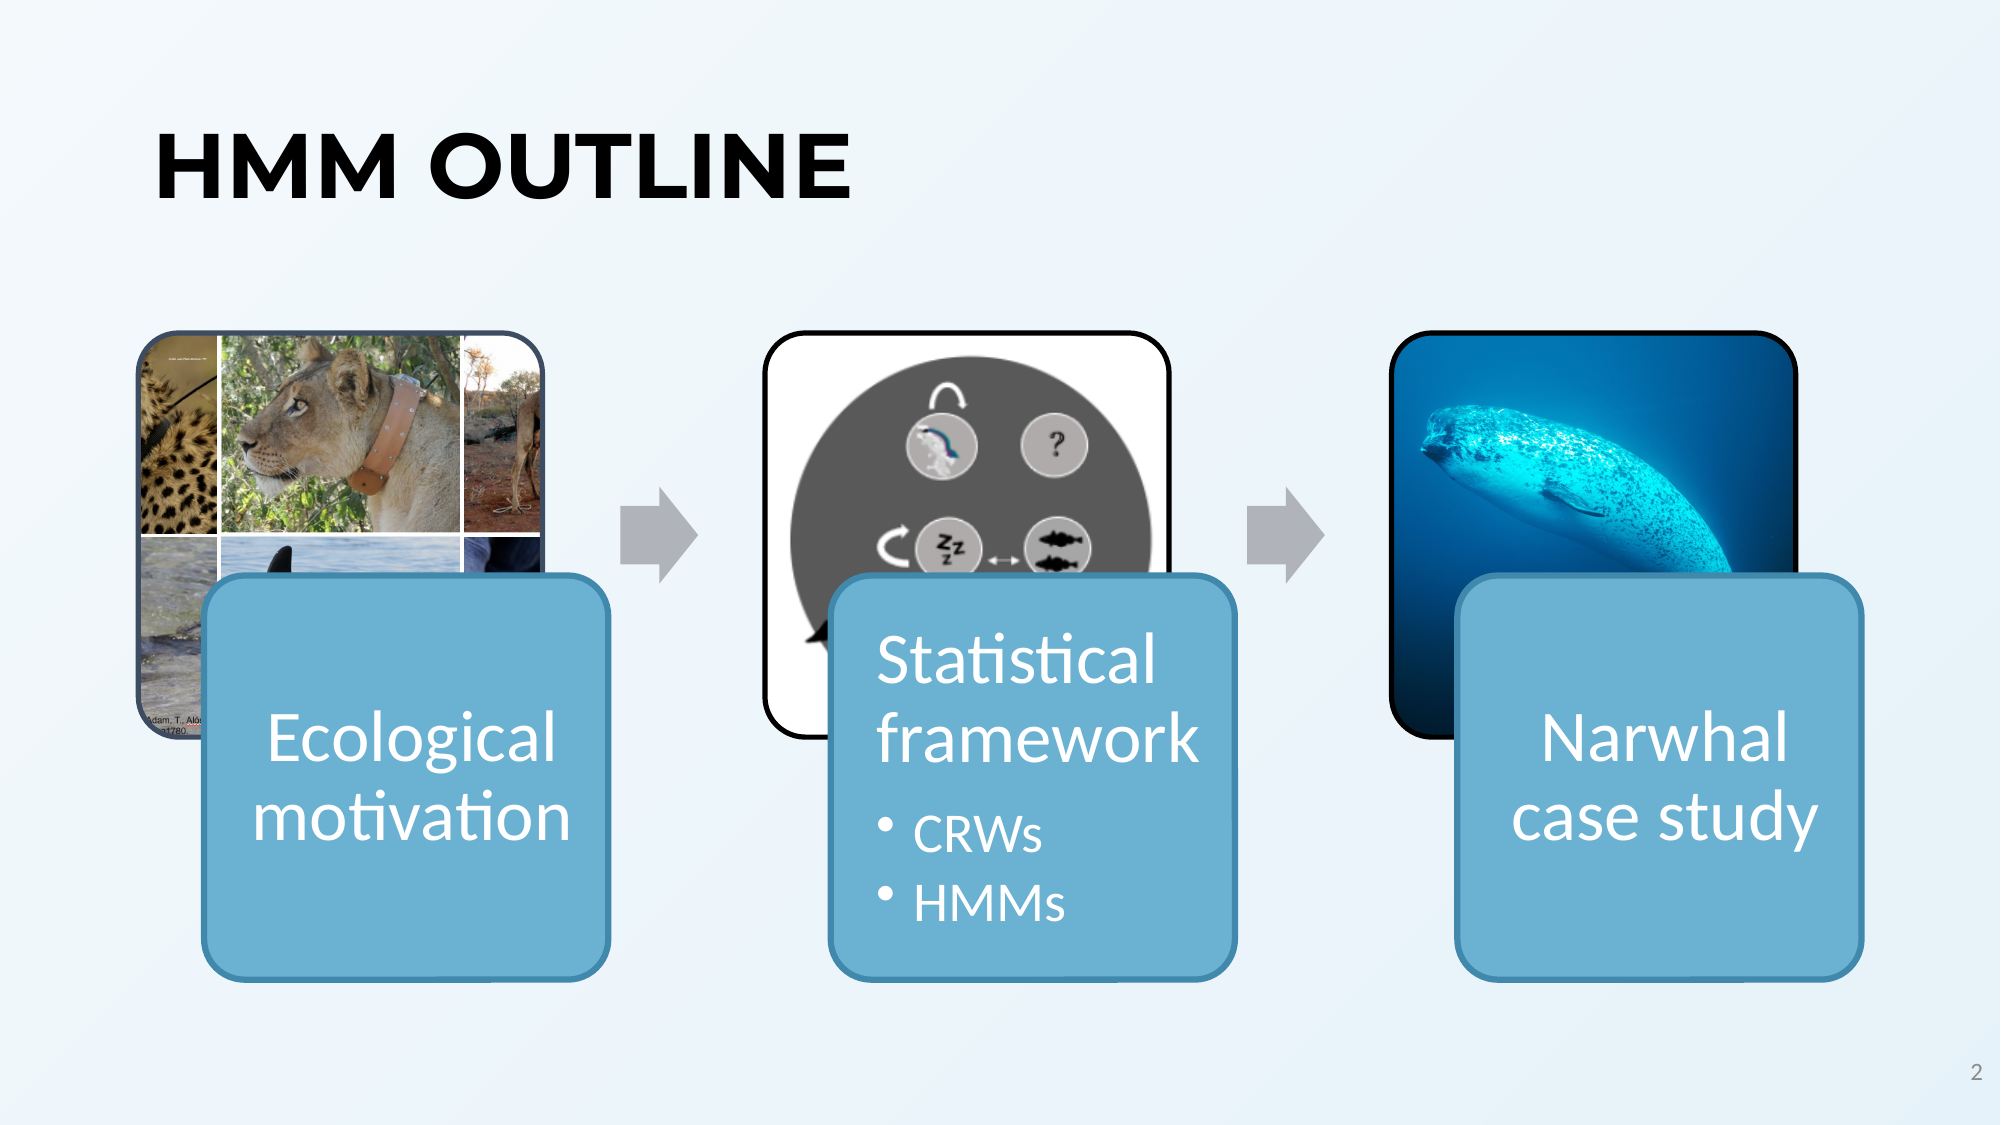

# HMM OUTLINE
Ecological motivation

Statistical framework
CRWs
HMMs

Narwhal case study
2